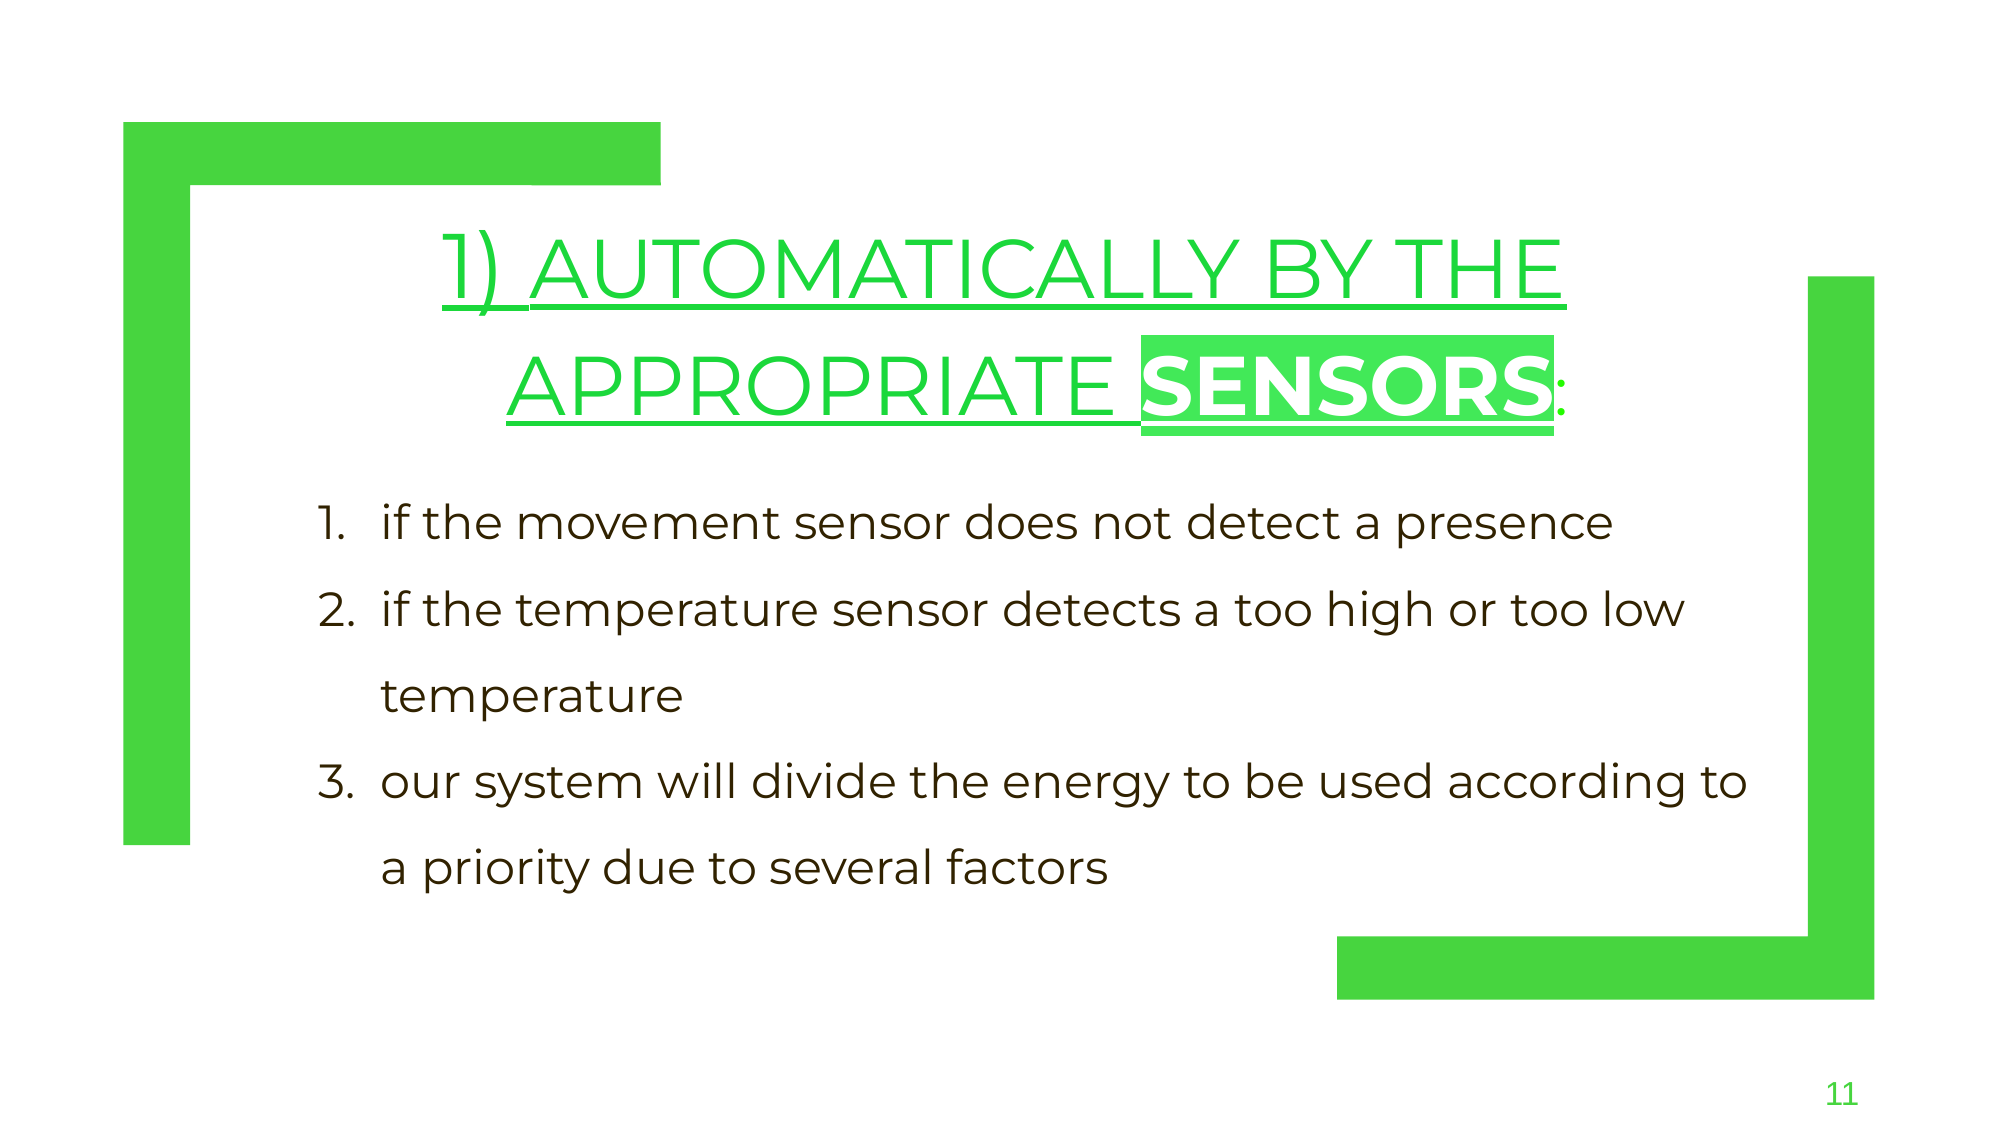

# 1) automatically by the appropriate SENSORS:
if the movement sensor does not detect a presence
if the temperature sensor detects a too high or too low temperature
our system will divide the energy to be used according to a priority due to several factors

11